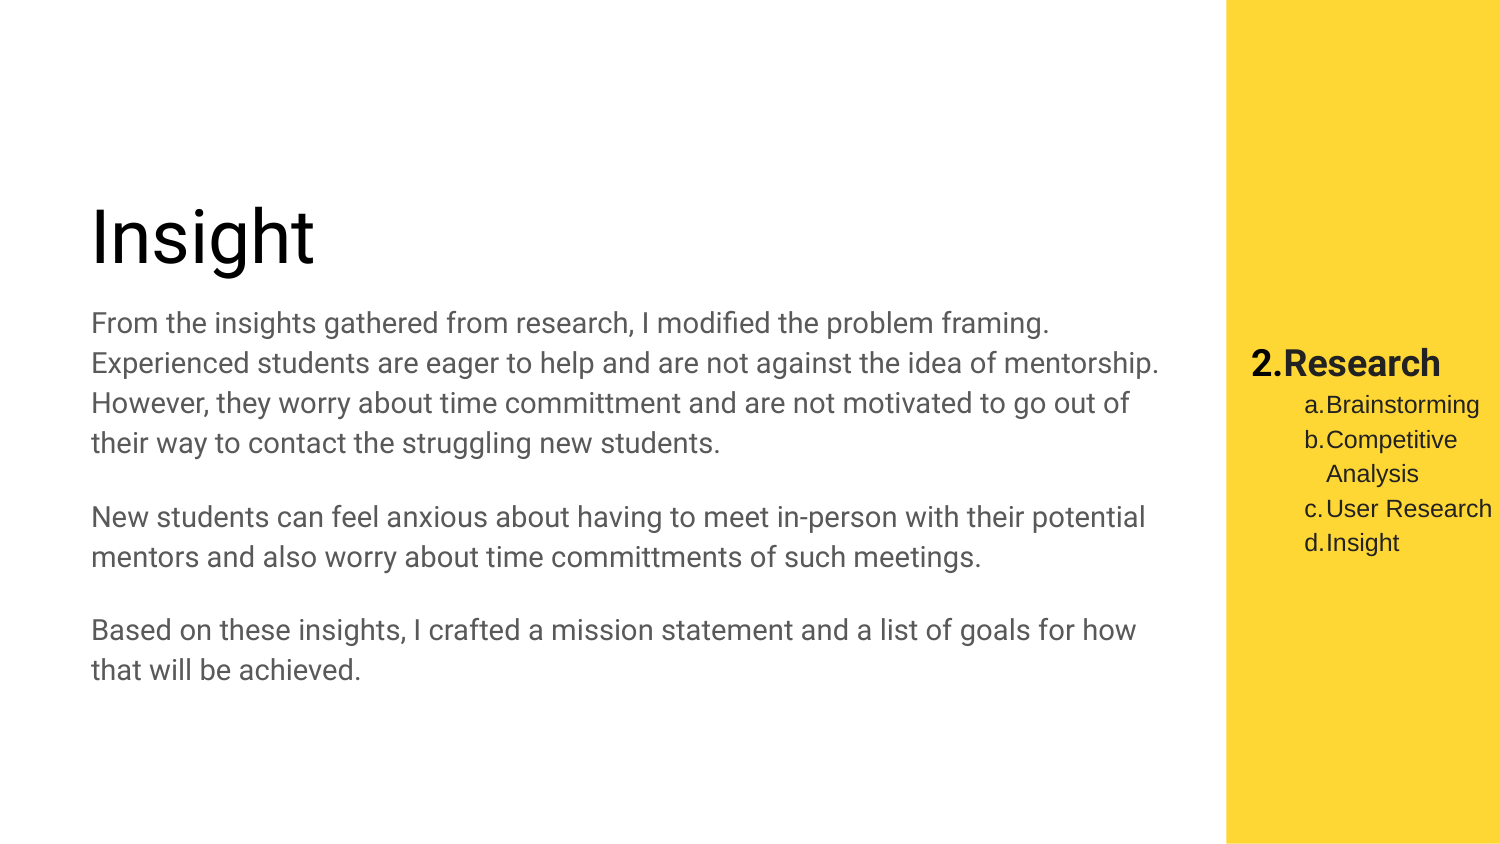

# Insight
From the insights gathered from research, I modified the problem framing. Experienced students are eager to help and are not against the idea of mentorship. However, they worry about time committment and are not motivated to go out of their way to contact the struggling new students.
New students can feel anxious about having to meet in-person with their potential mentors and also worry about time committments of such meetings.
Based on these insights, I crafted a mission statement and a list of goals for how that will be achieved.

Research
Brainstorming
Competitive
Analysis
User Research
Insight